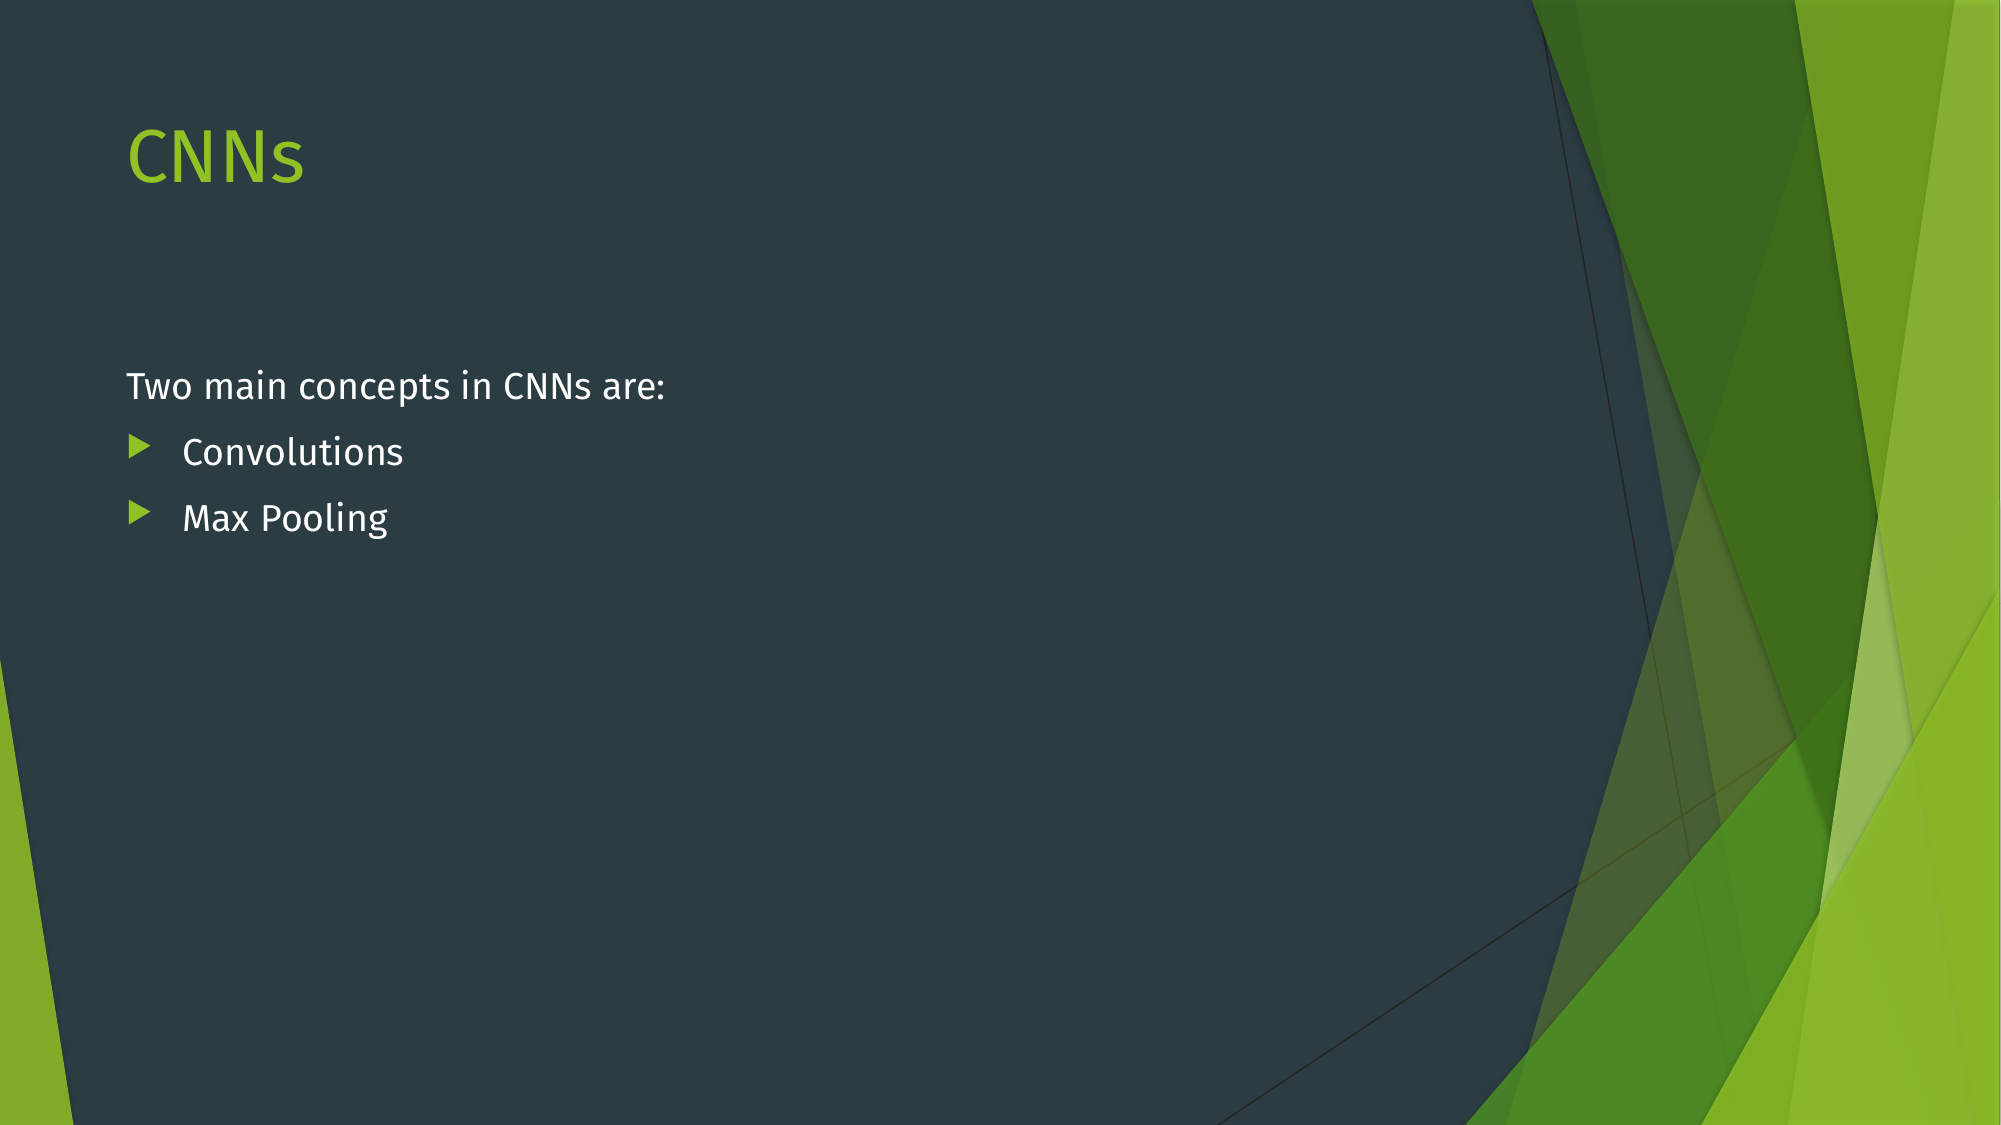

# CNNs
Two main concepts in CNNs are:
Convolutions
Max Pooling